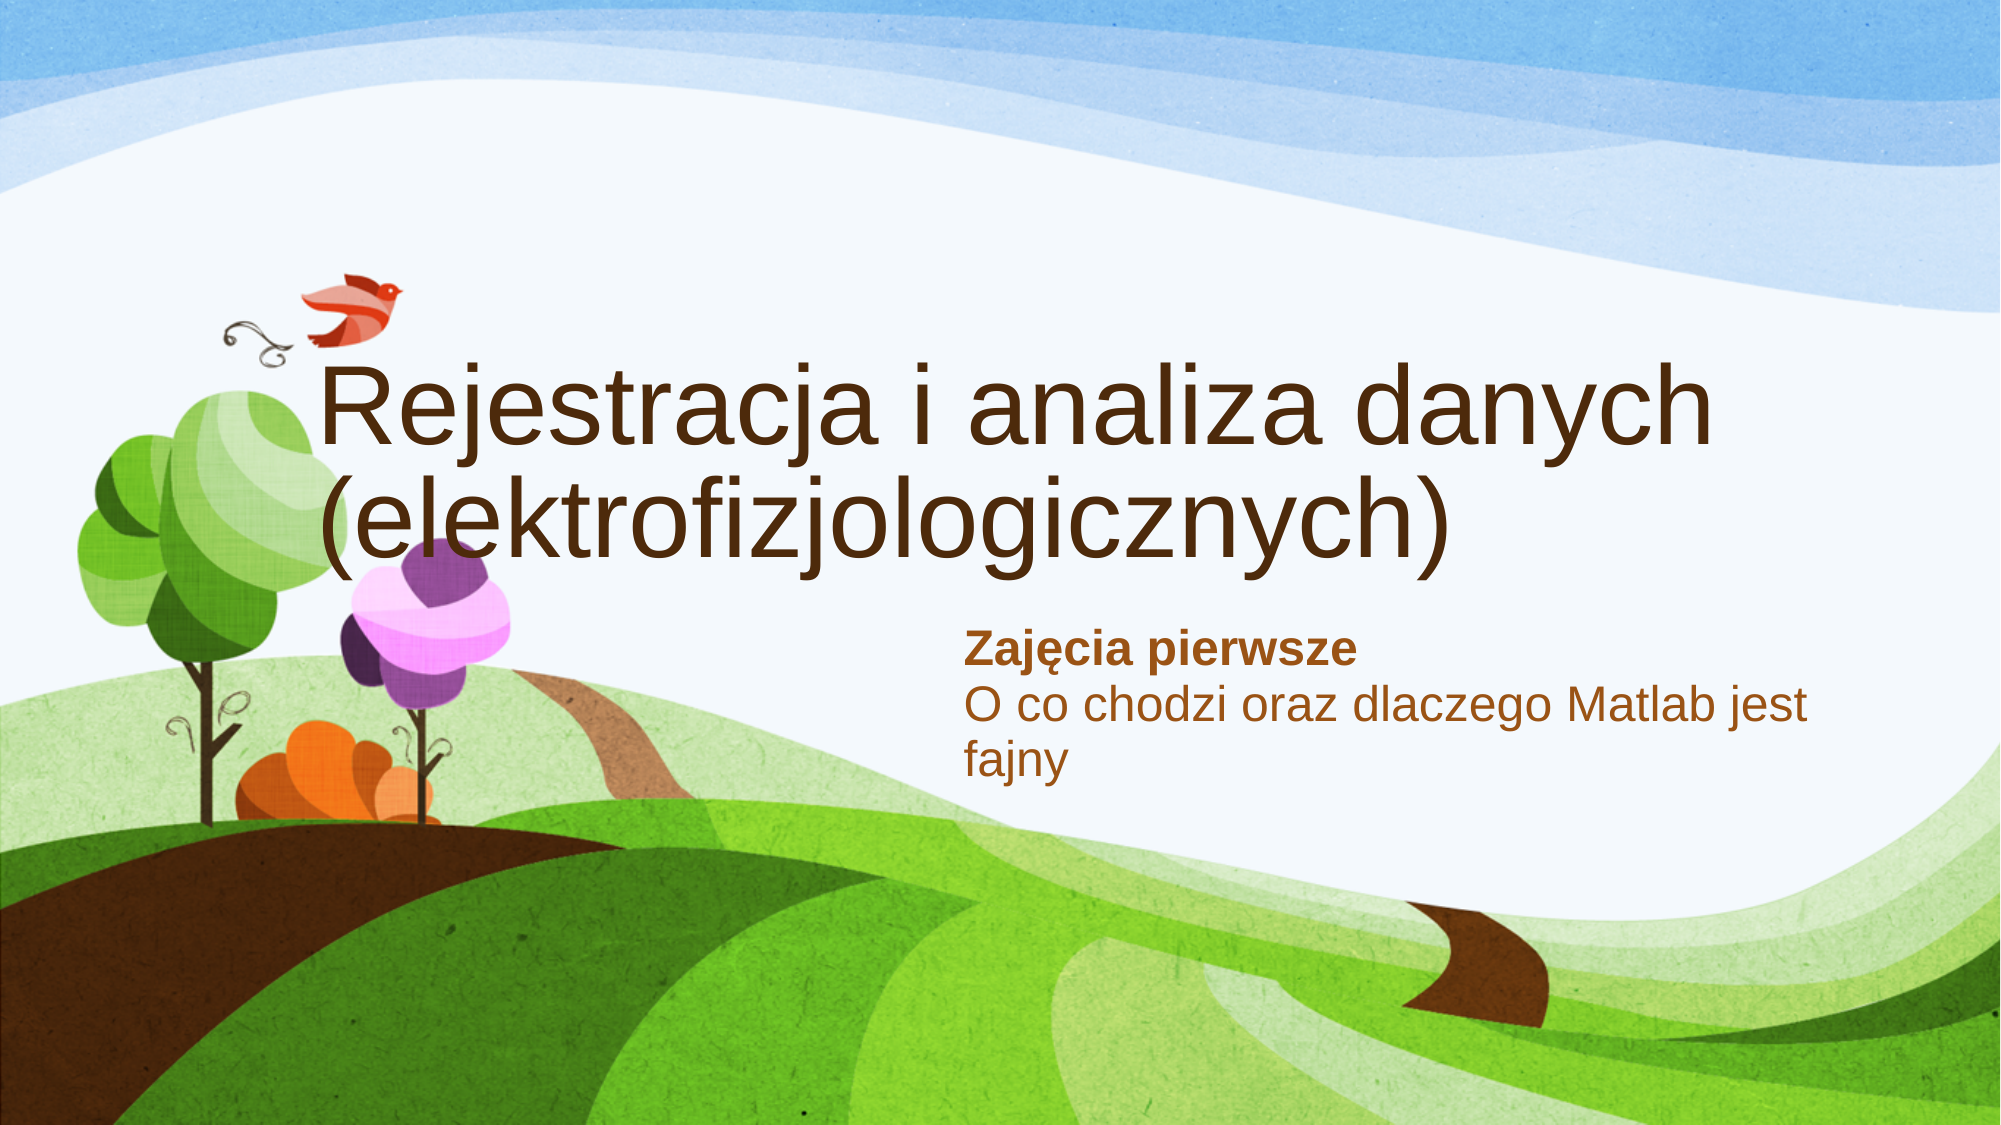

# Rejestracja i analiza danych (elektrofizjologicznych)
Zajęcia pierwsze
O co chodzi oraz dlaczego Matlab jest fajny